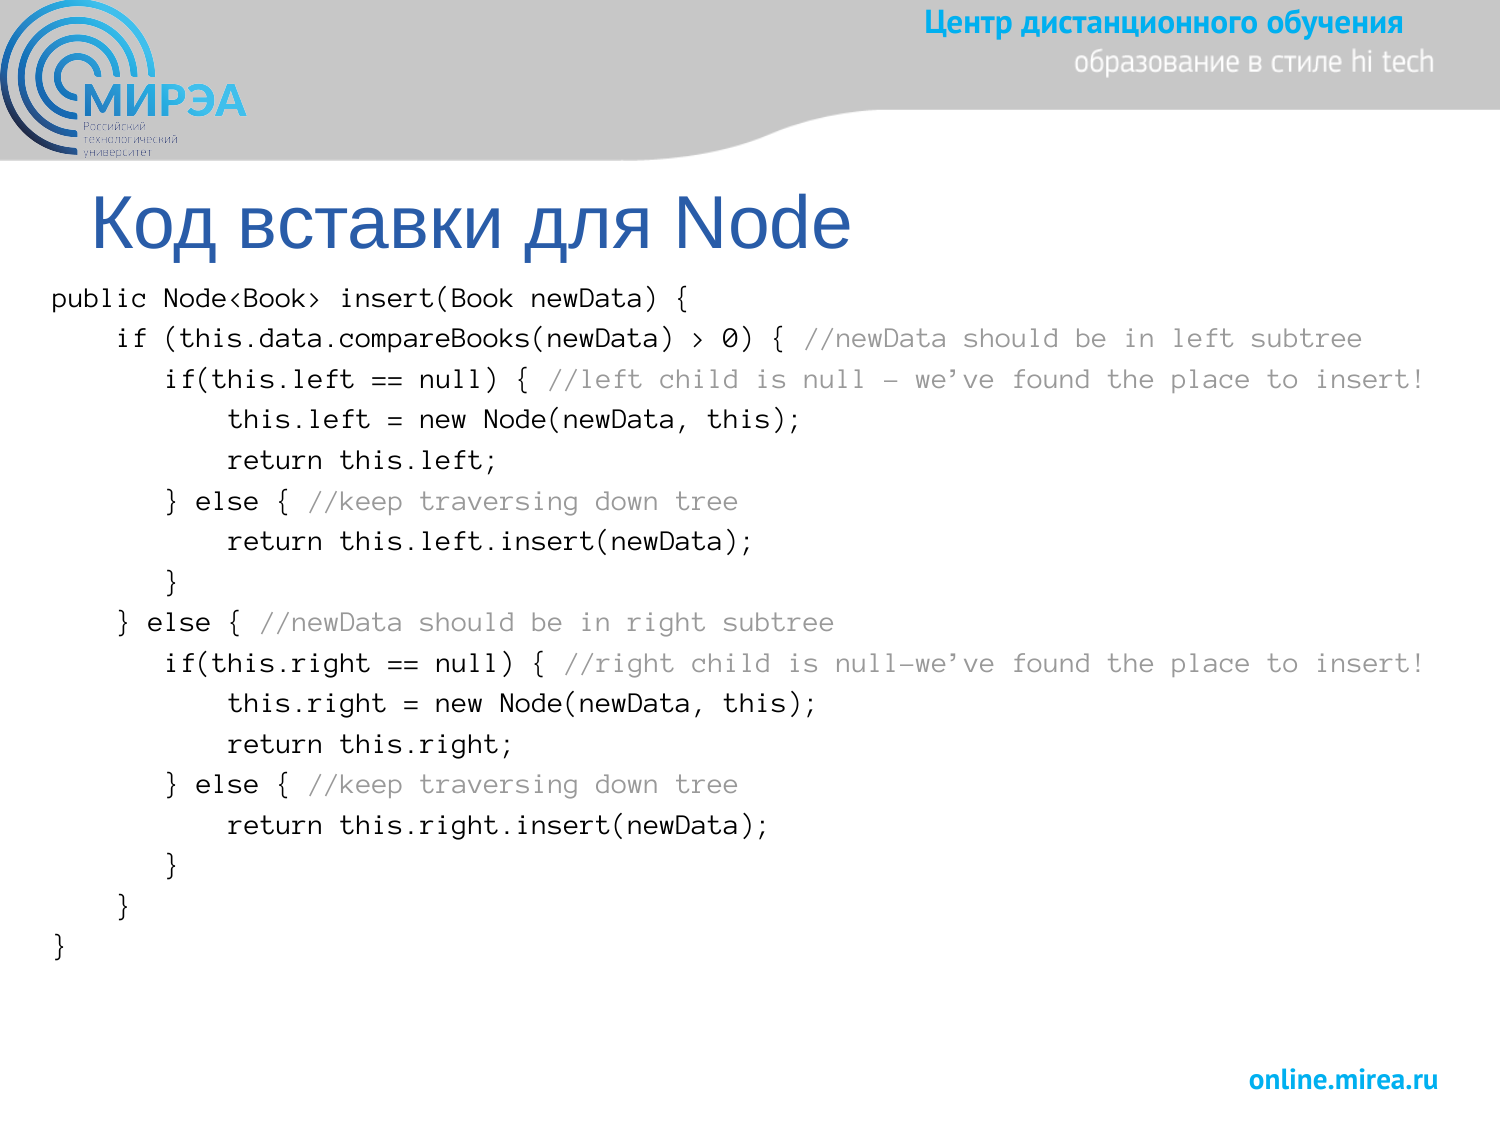

# Код вставки для Node
public Node<Book> insert(Book newData) {
    if (this.data.compareBooks(newData) > 0) { //newData should be in left subtree
       if(this.left == null) { //left child is null – we’ve found the place to insert!
           this.left = new Node(newData, this);
           return this.left;
       } else { //keep traversing down tree
           return this.left.insert(newData);
       }
    } else { //newData should be in right subtree
       if(this.right == null) { //right child is null–we’ve found the place to insert!
           this.right = new Node(newData, this);
           return this.right;
       } else { //keep traversing down tree
           return this.right.insert(newData);
       }
    }
}